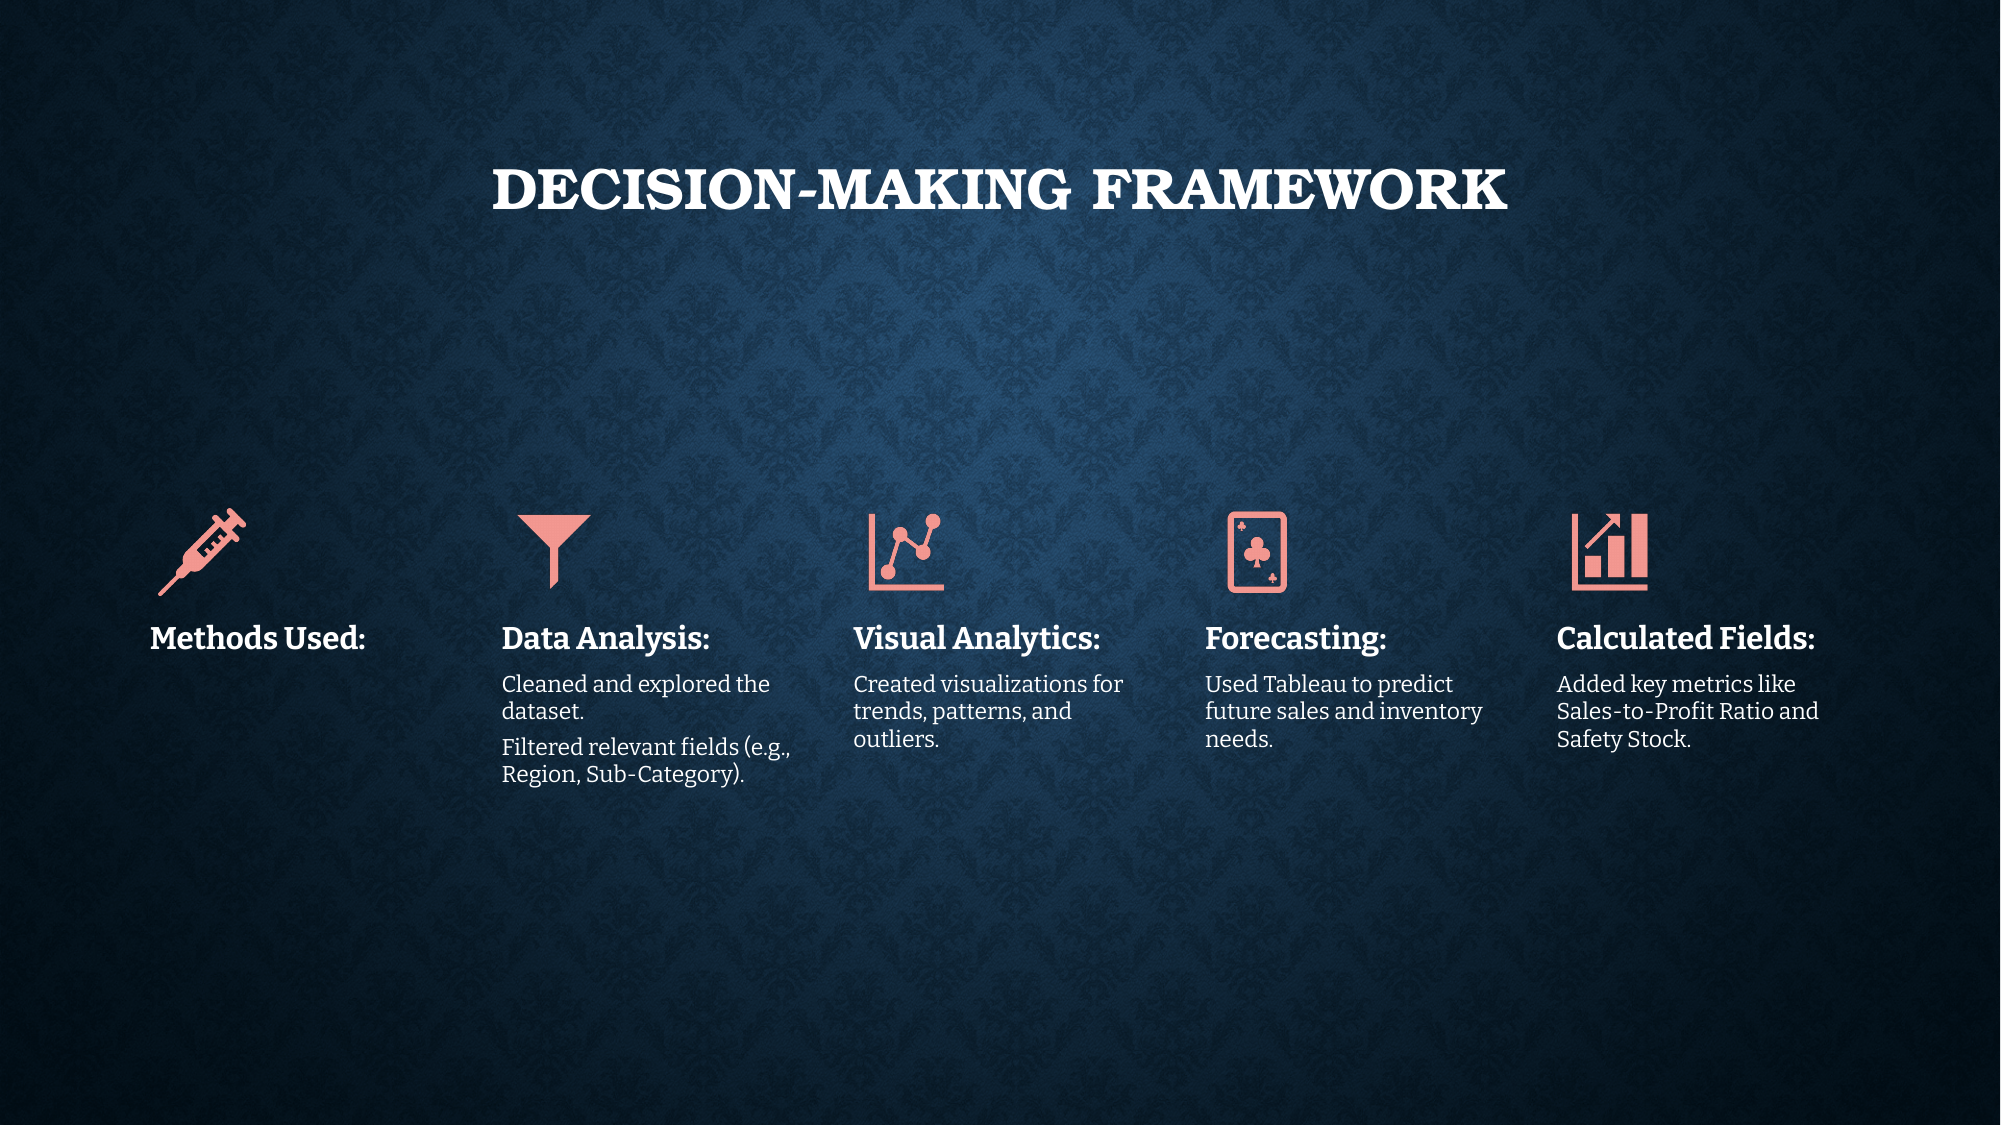

# Decision-Making Framework
Methods Used:
Data Analysis:
Cleaned and explored the dataset.
Filtered relevant fields (e.g., Region, Sub-Category).
Visual Analytics:
Created visualizations for trends, patterns, and outliers.
Forecasting:
Used Tableau to predict future sales and inventory needs.
Calculated Fields:
Added key metrics like Sales-to-Profit Ratio and Safety Stock.